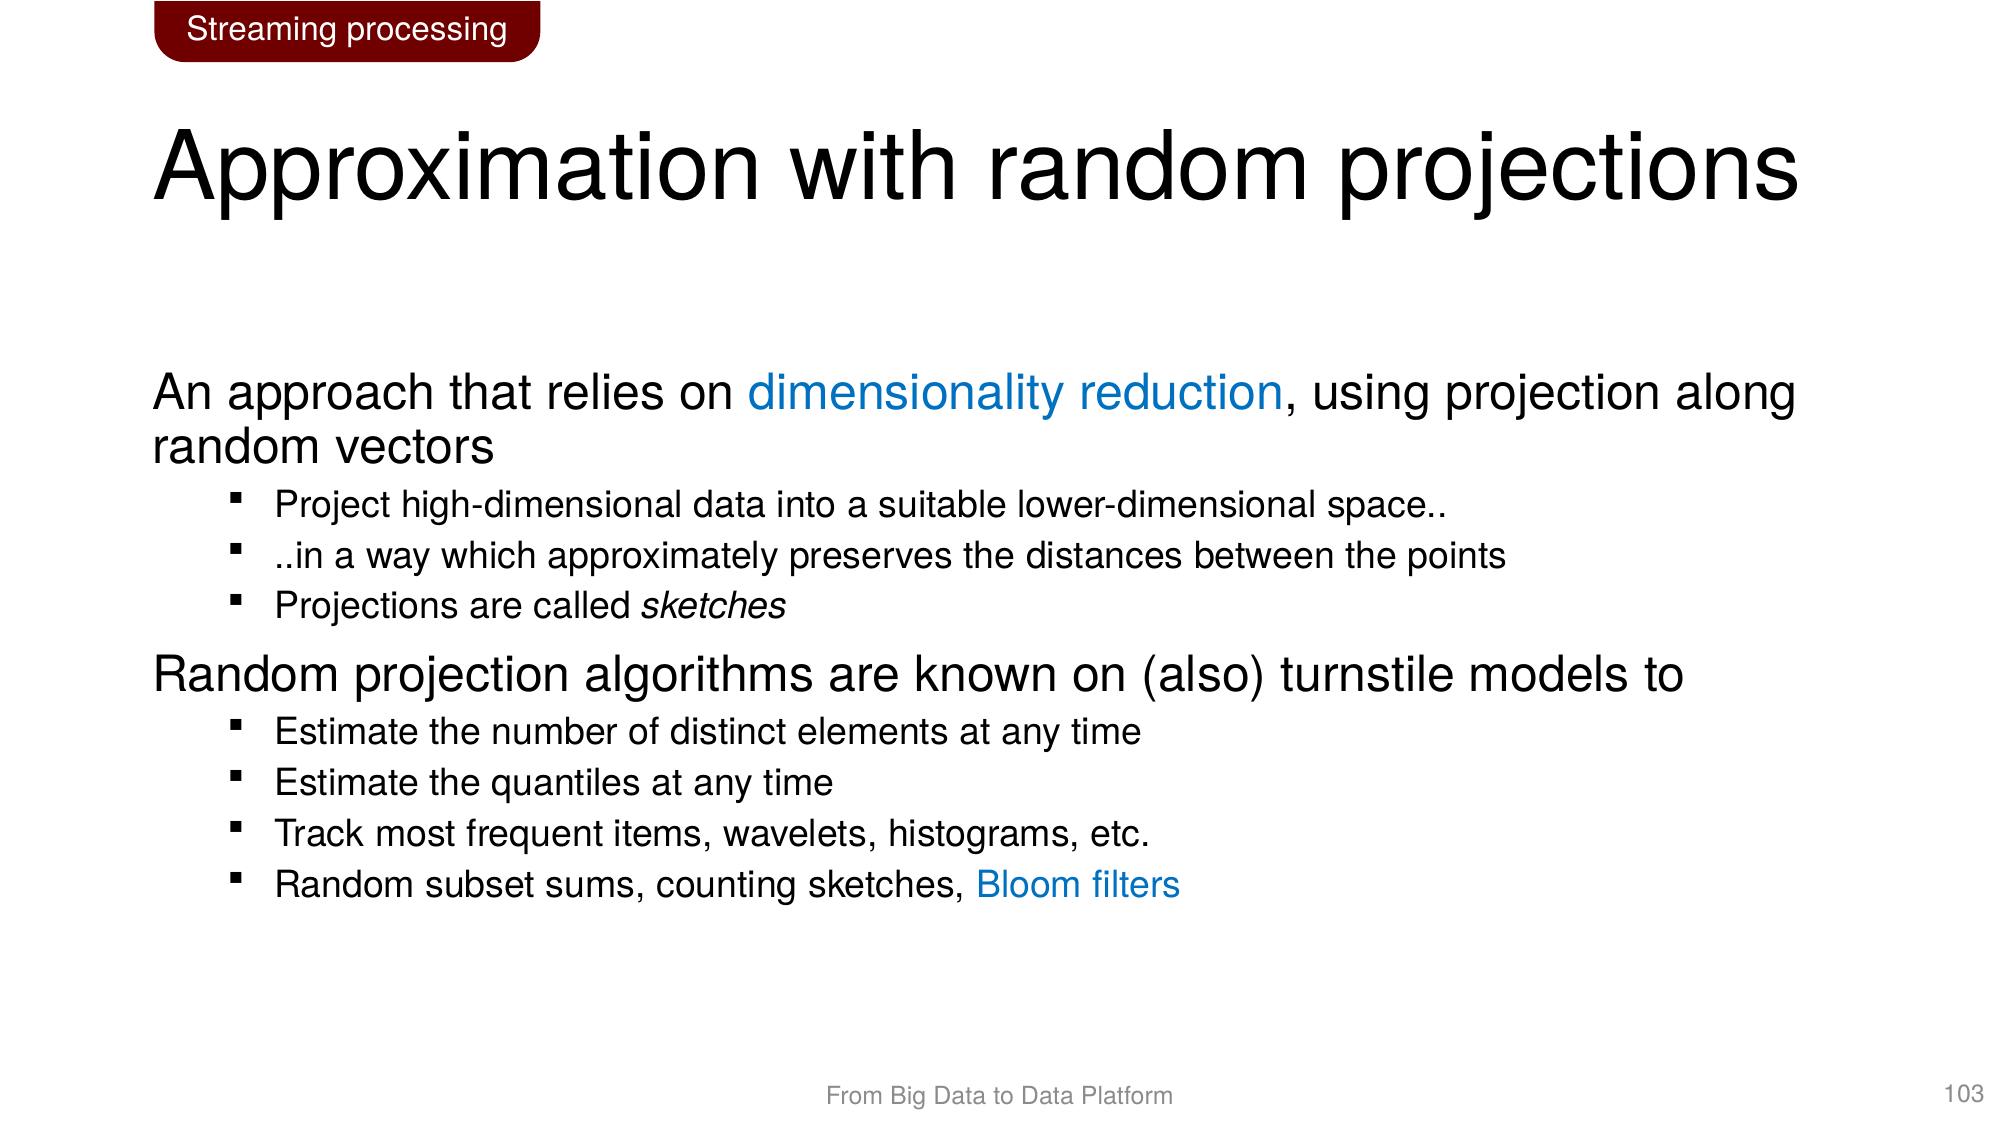

Streaming processing
# Approximation with random projections
An approach that relies on dimensionality reduction, using projection along random vectors
Project high-dimensional data into a suitable lower-dimensional space..
..in a way which approximately preserves the distances between the points
Projections are called sketches
Random projection algorithms are known on (also) turnstile models to
Estimate the number of distinct elements at any time
Estimate the quantiles at any time
Track most frequent items, wavelets, histograms, etc.
Random subset sums, counting sketches, Bloom filters
103